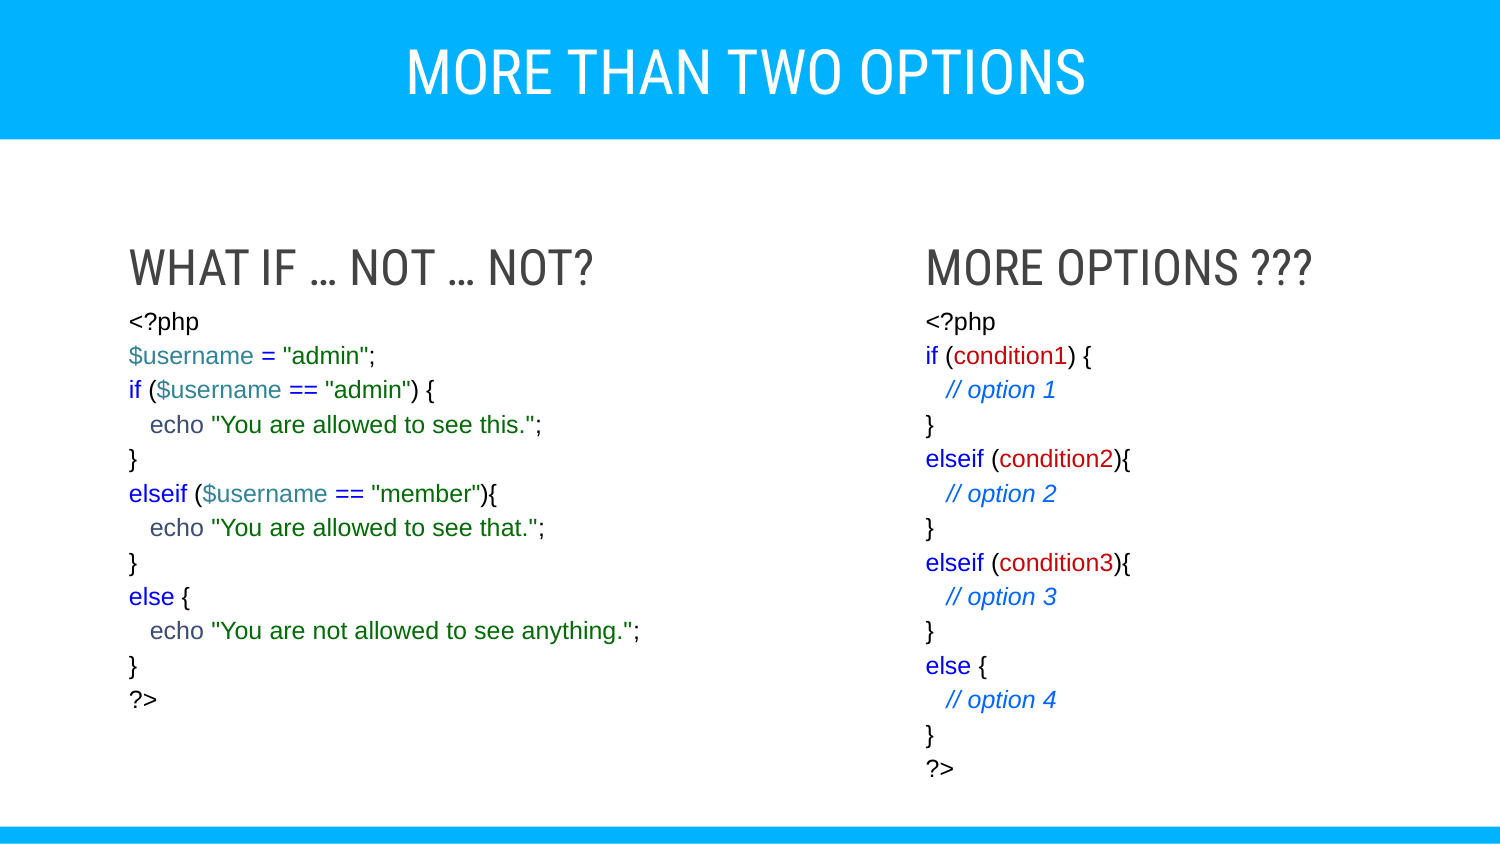

MORE THAN TWO OPTIONS
WHAT IF … NOT … NOT?

MORE OPTIONS ???
<?php
$username = "admin";
if ($username == "admin") {
   echo "You are allowed to see this.";
}
elseif ($username == "member"){
   echo "You are allowed to see that.";
}
else {
   echo "You are not allowed to see anything.";
}
?>

<?php
if (condition1) {
   // option 1
}
elseif (condition2){
   // option 2
}
elseif (condition3){
   // option 3
}
else {
   // option 4
}
?>